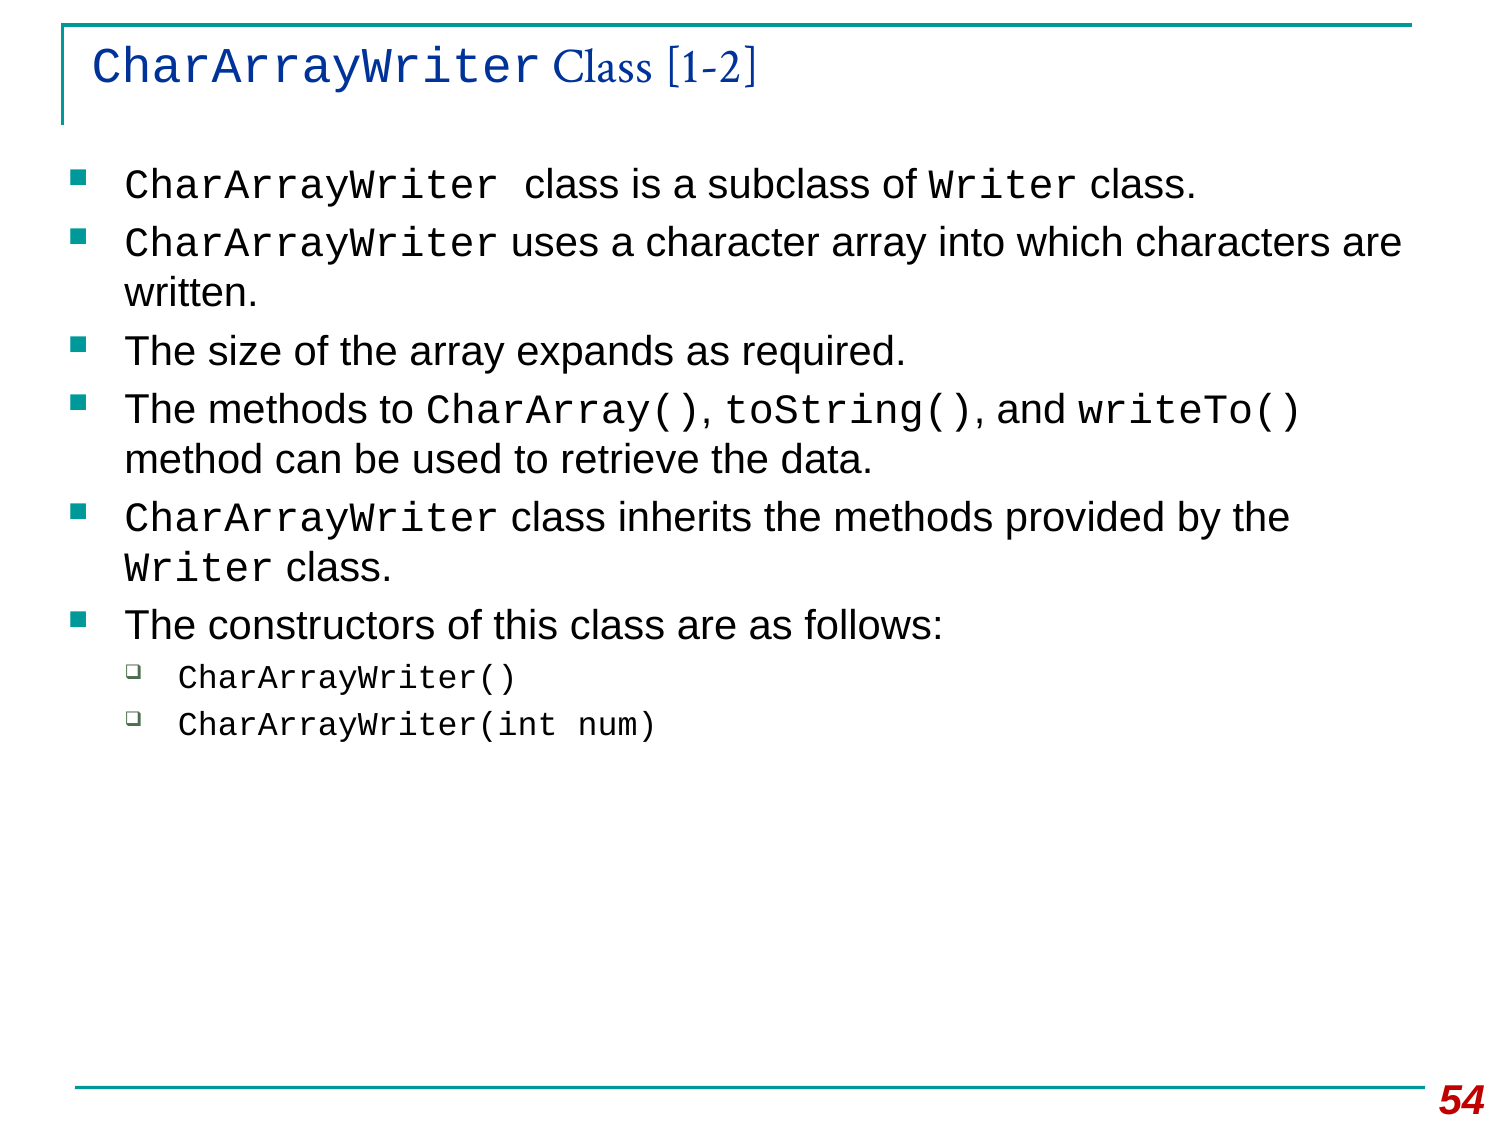

# CharArrayWriter Class [1-2]
CharArrayWriter class is a subclass of Writer class.
CharArrayWriter uses a character array into which characters are written.
The size of the array expands as required.
The methods to CharArray(), toString(), and writeTo() method can be used to retrieve the data.
CharArrayWriter class inherits the methods provided by the Writer class.
The constructors of this class are as follows:
CharArrayWriter()
CharArrayWriter(int num)
54